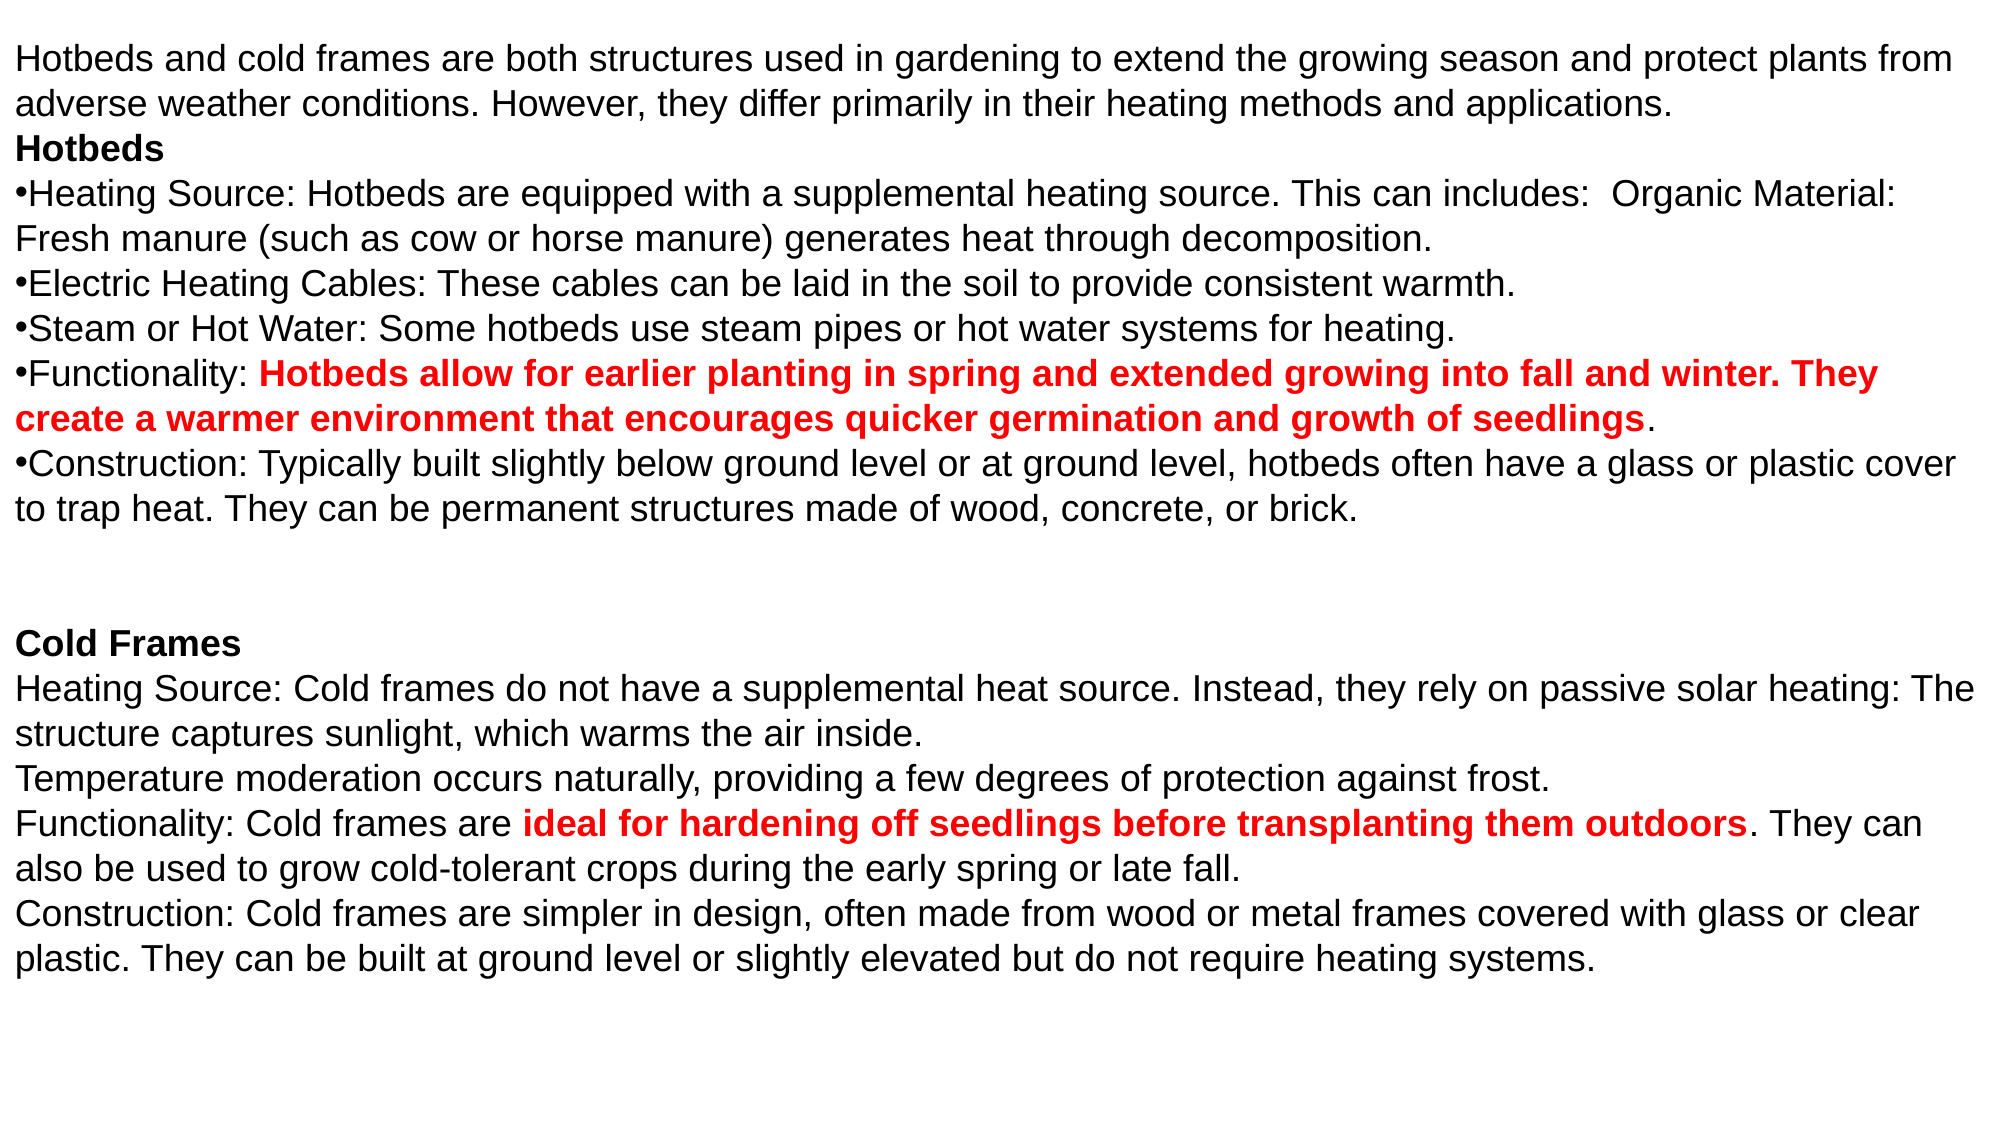

Hotbeds and cold frames are both structures used in gardening to extend the growing season and protect plants from adverse weather conditions. However, they differ primarily in their heating methods and applications.
Hotbeds
Heating Source: Hotbeds are equipped with a supplemental heating source. This can includes:  Organic Material: Fresh manure (such as cow or horse manure) generates heat through decomposition.
Electric Heating Cables: These cables can be laid in the soil to provide consistent warmth.
Steam or Hot Water: Some hotbeds use steam pipes or hot water systems for heating.
Functionality: Hotbeds allow for earlier planting in spring and extended growing into fall and winter. They create a warmer environment that encourages quicker germination and growth of seedlings.
Construction: Typically built slightly below ground level or at ground level, hotbeds often have a glass or plastic cover to trap heat. They can be permanent structures made of wood, concrete, or brick.

Cold Frames
Heating Source: Cold frames do not have a supplemental heat source. Instead, they rely on passive solar heating: The structure captures sunlight, which warms the air inside.
Temperature moderation occurs naturally, providing a few degrees of protection against frost.
Functionality: Cold frames are ideal for hardening off seedlings before transplanting them outdoors. They can also be used to grow cold-tolerant crops during the early spring or late fall.
Construction: Cold frames are simpler in design, often made from wood or metal frames covered with glass or clear plastic. They can be built at ground level or slightly elevated but do not require heating systems.